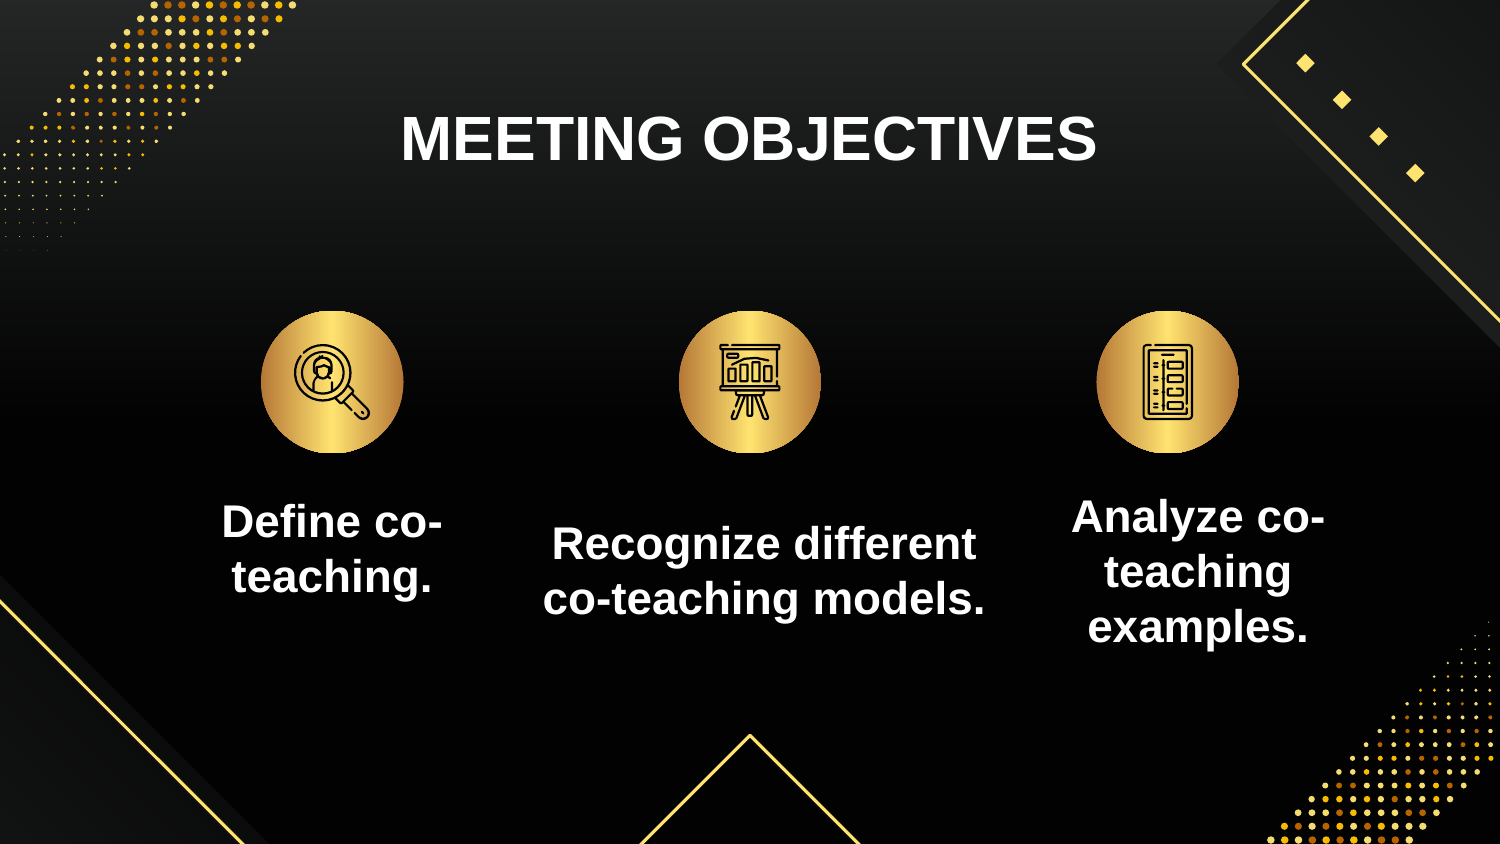

# MEETING OBJECTIVES

Define co-teaching.
Recognize different co-teaching models.
Analyze co-teaching examples.